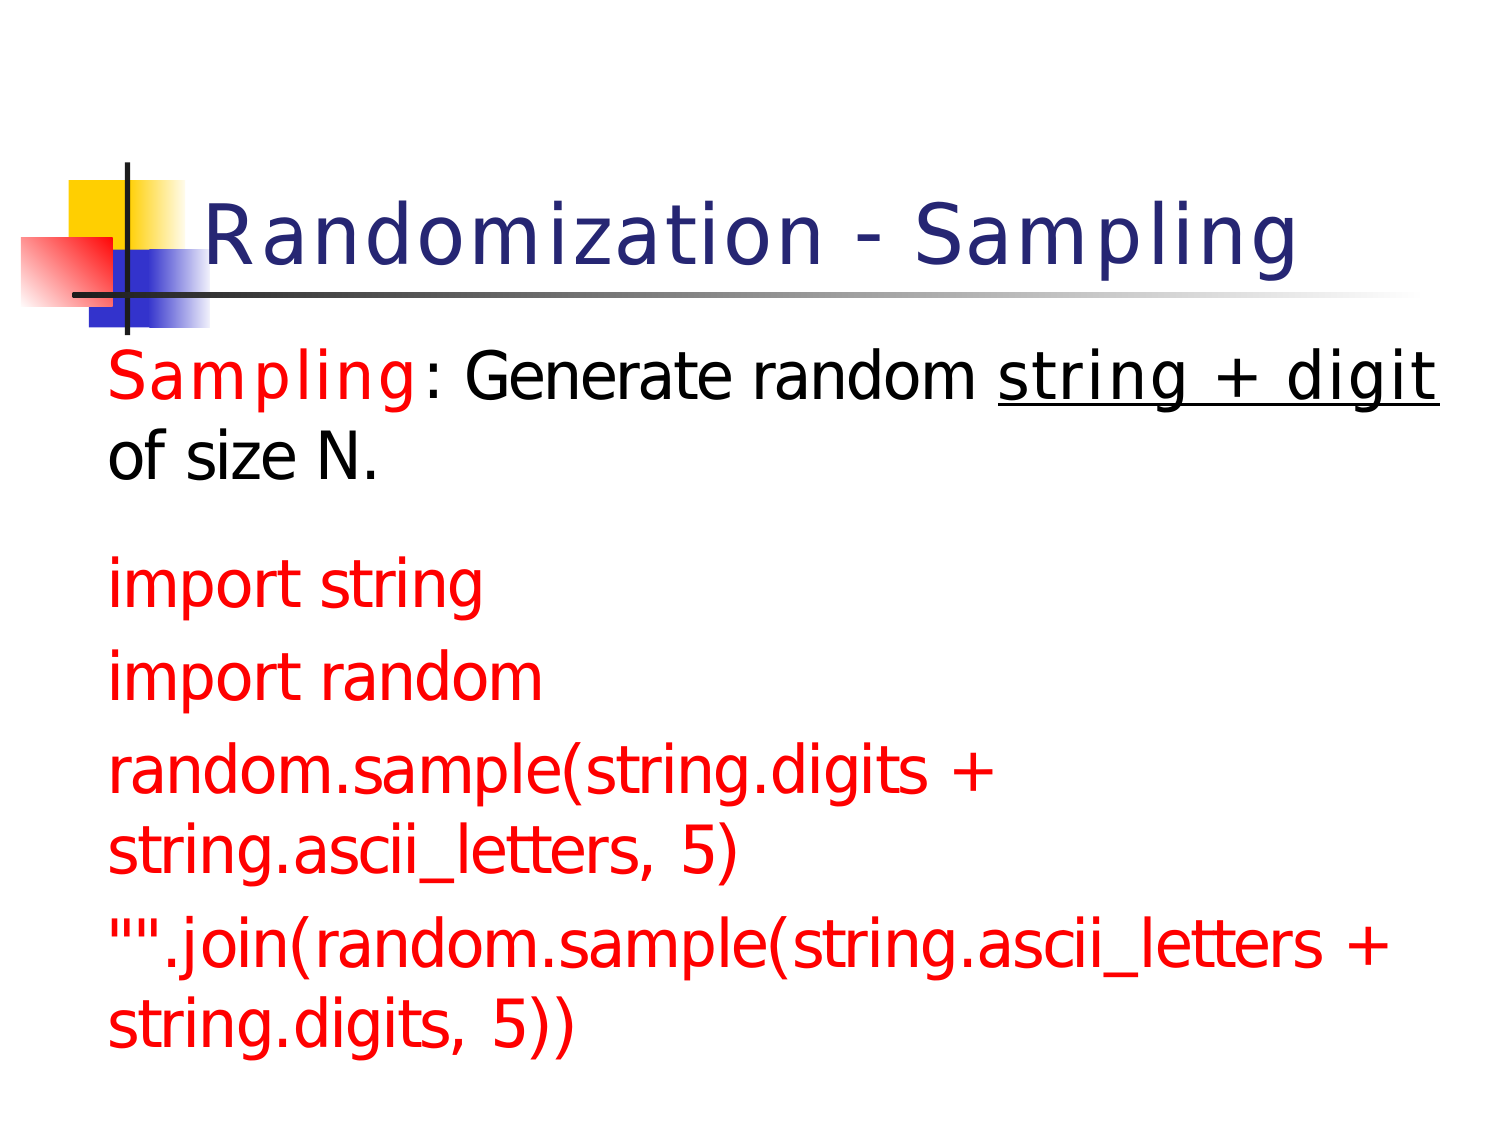

# Randomization - Sampling
	Sampling: Generate random string + digit of size N.

	import string
	import random
	random.sample(string.digits + string.ascii_letters, 5)
	"".join(random.sample(string.ascii_letters + string.digits, 5))